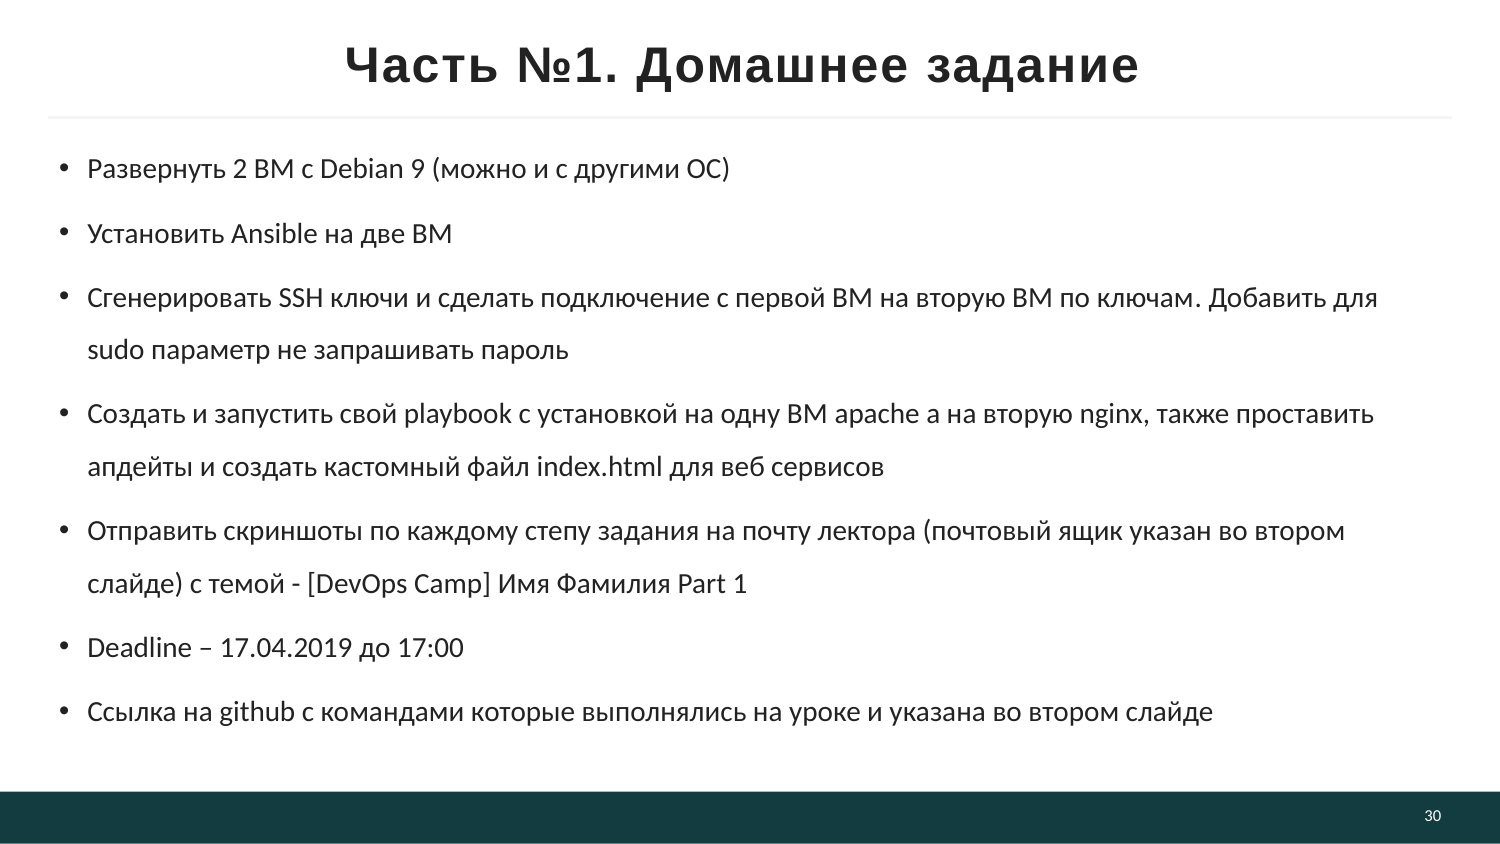

# Часть №1. Домашнее задание
Развернуть 2 ВМ с Debian 9 (можно и с другими ОС)
Установить Ansible на две ВМ
Сгенерировать SSH ключи и сделать подключение с первой ВМ на вторую ВМ по ключам. Добавить для sudo параметр не запрашивать пароль
Создать и запустить свой playbook с установкой на одну ВМ apache а на вторую nginx, также проставить апдейты и создать кастомный файл index.html для веб сервисов
Отправить скриншоты по каждому степу задания на почту лектора (почтовый ящик указан во втором слайде) с темой - [DevOps Camp] Имя Фамилия Part 1
Deadline – 17.04.2019 до 17:00
Ссылка на github с командами которые выполнялись на уроке и указана во втором слайде
30